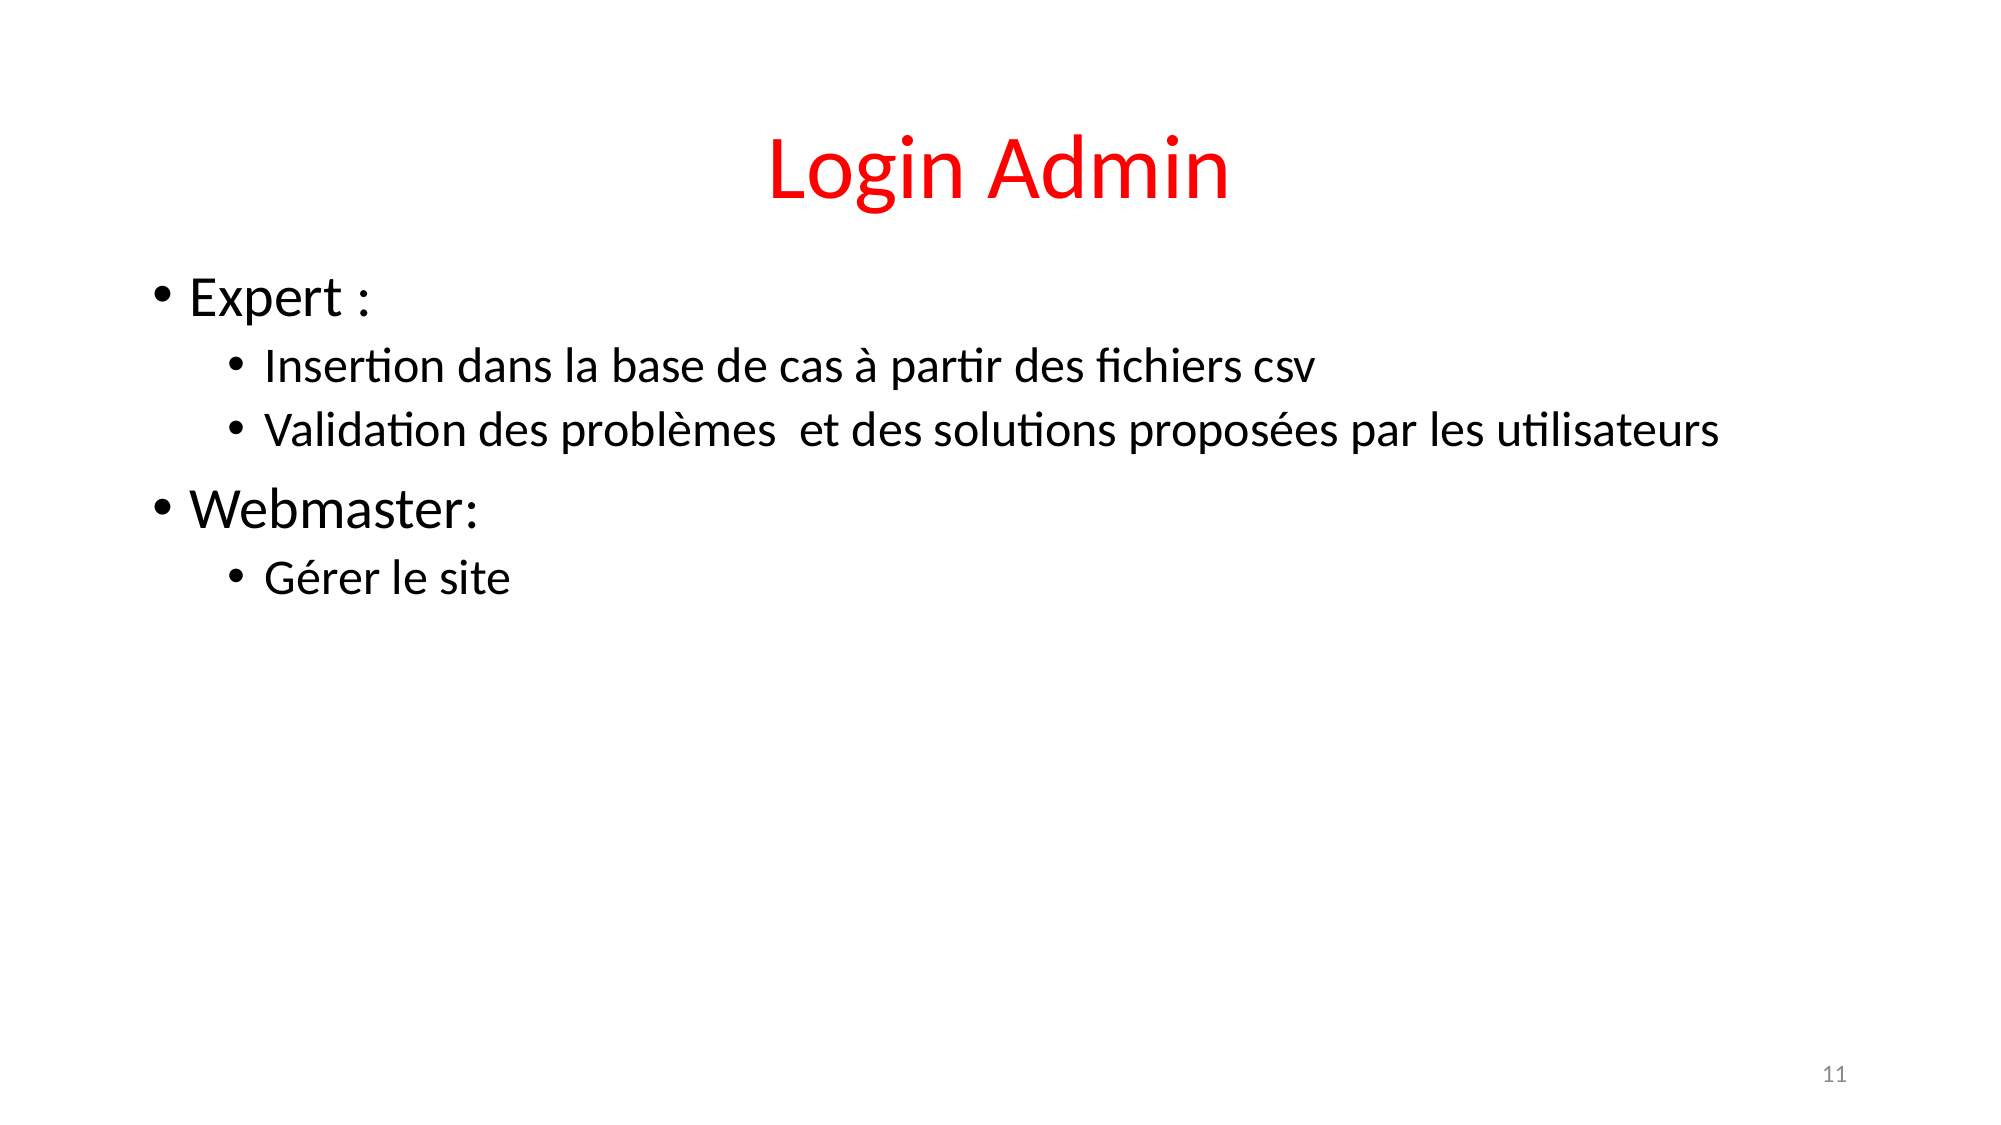

# Login Admin
Expert :
Insertion dans la base de cas à partir des fichiers csv
Validation des problèmes  et des solutions proposées par les utilisateurs
Webmaster:
Gérer le site

11